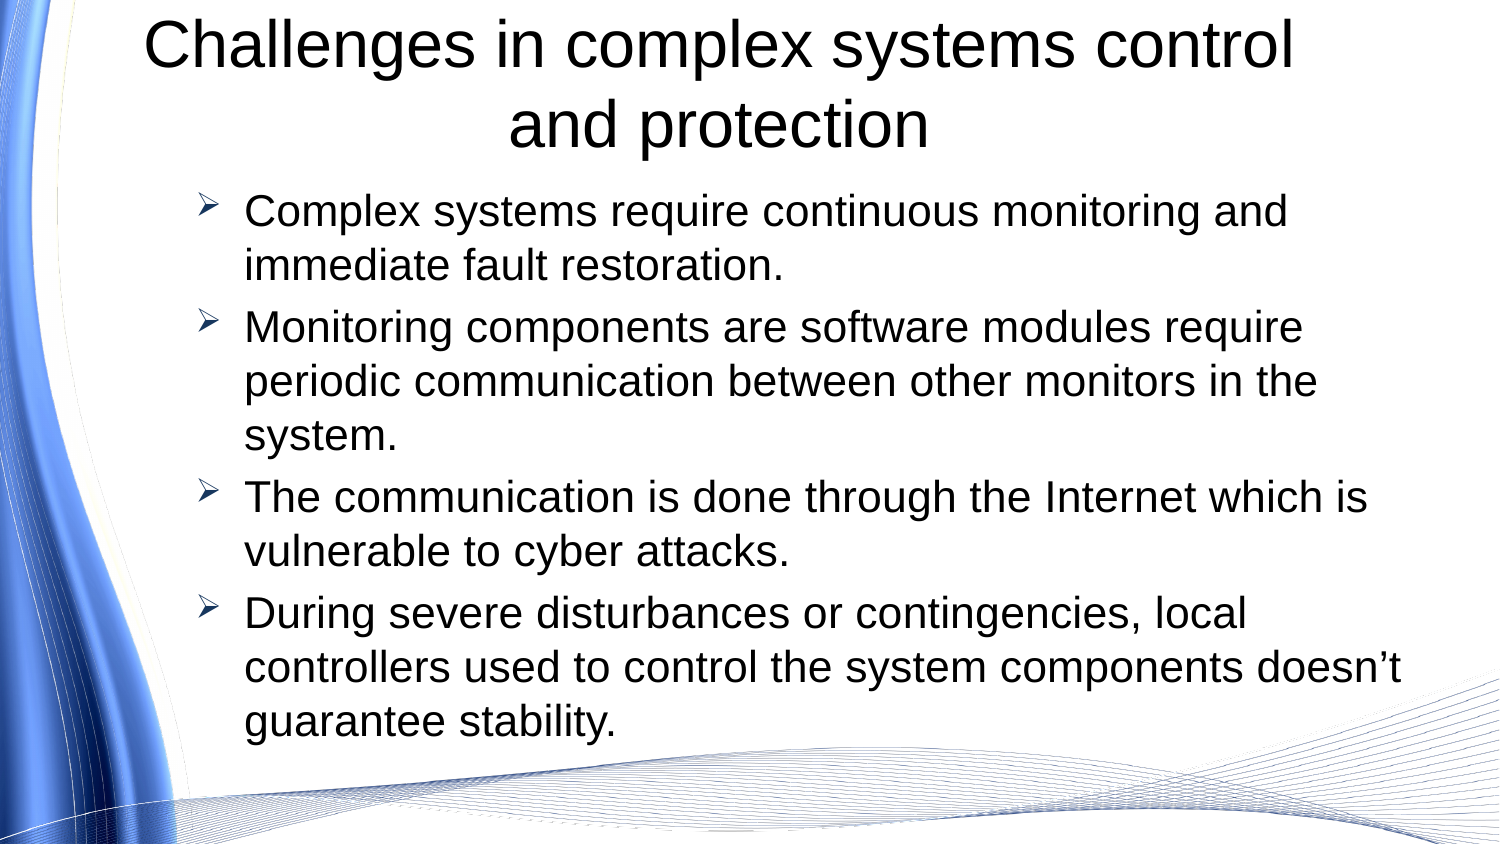

# Challenges in complex systems control and protection
Complex systems require continuous monitoring and immediate fault restoration.
Monitoring components are software modules require periodic communication between other monitors in the system.
The communication is done through the Internet which is vulnerable to cyber attacks.
During severe disturbances or contingencies, local controllers used to control the system components doesn’t guarantee stability.